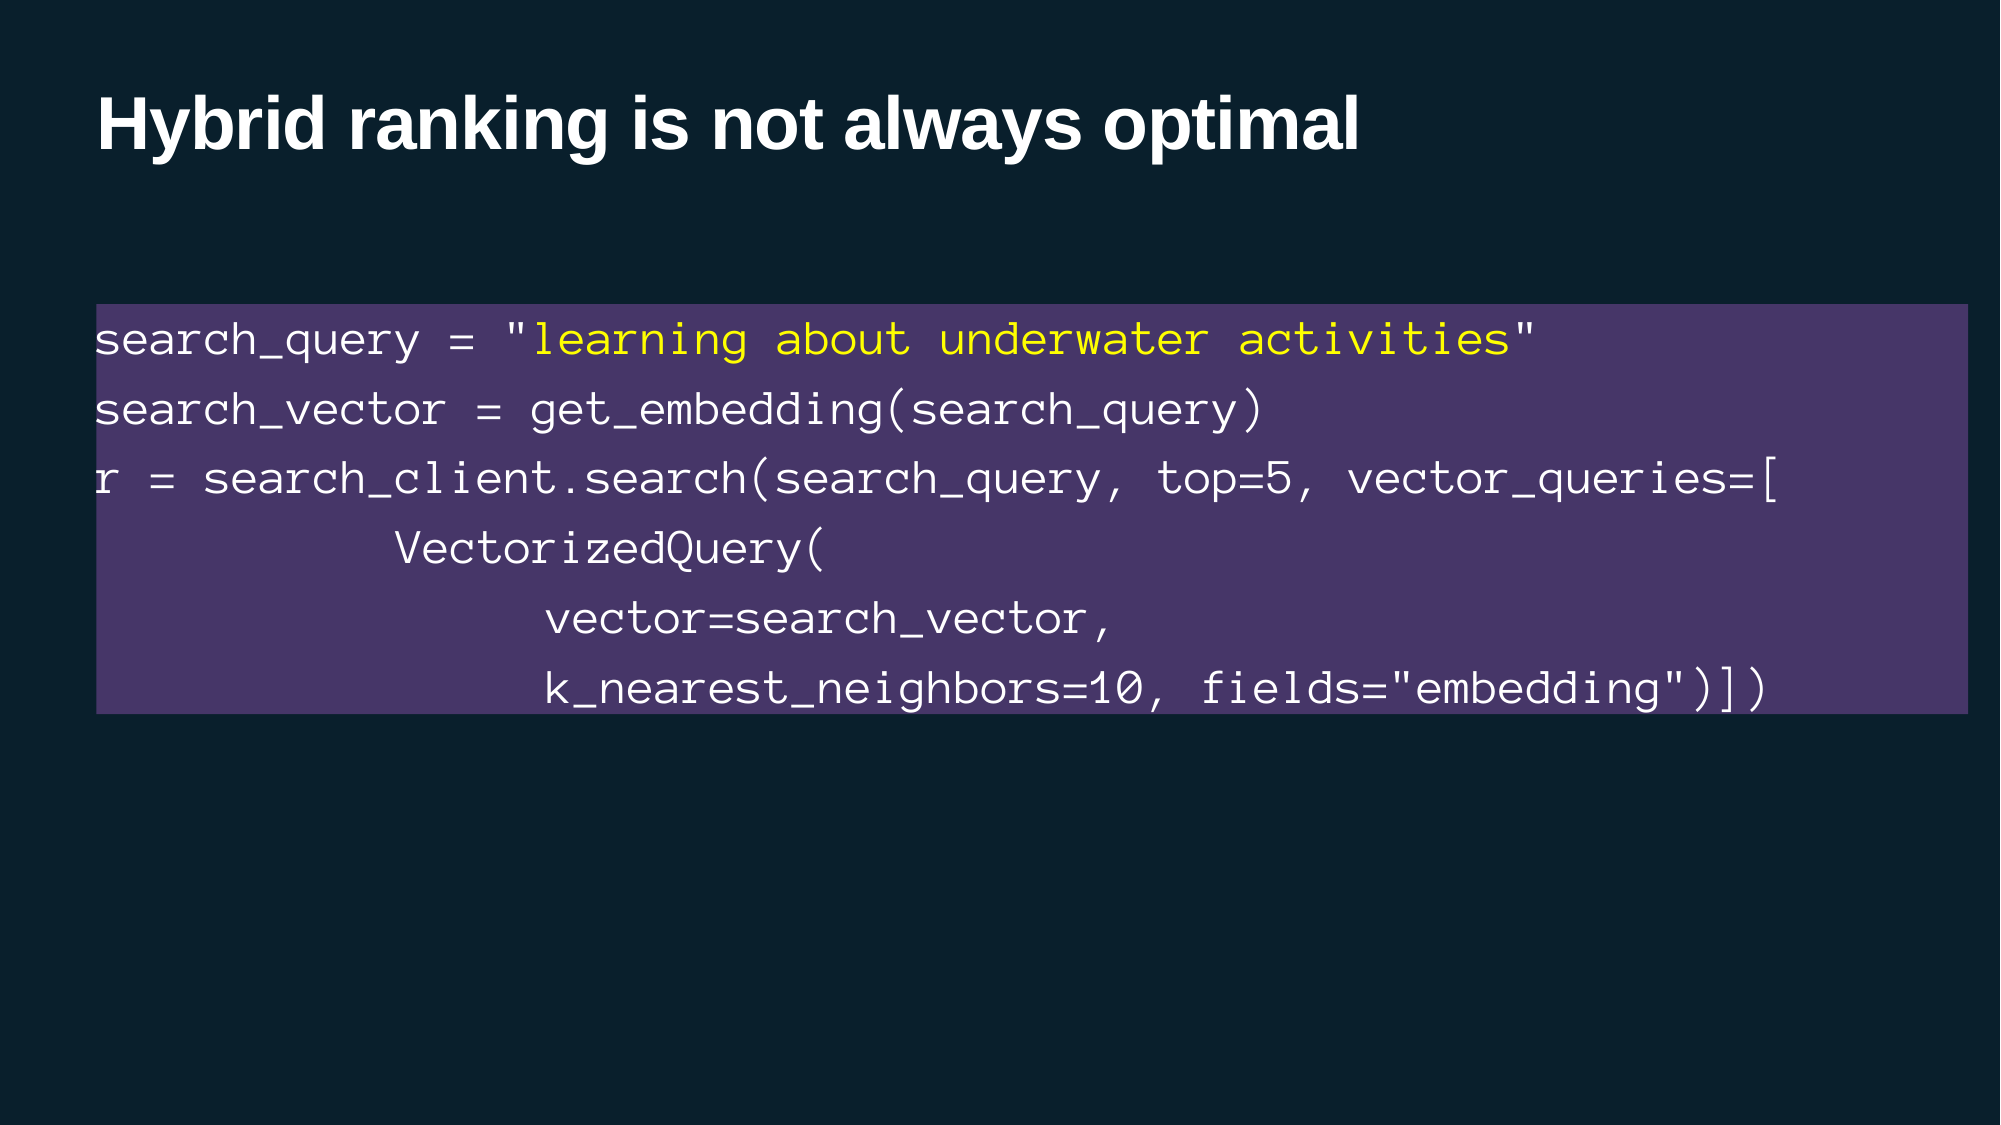

# Hybrid ranking is not always optimal
search_query = "learning about underwater activities"
search_vector = get_embedding(search_query)
r = search_client.search(search_query, top=5, vector_queries=[
		VectorizedQuery(
			vector=search_vector,
			k_nearest_neighbors=10, fields="embedding")])